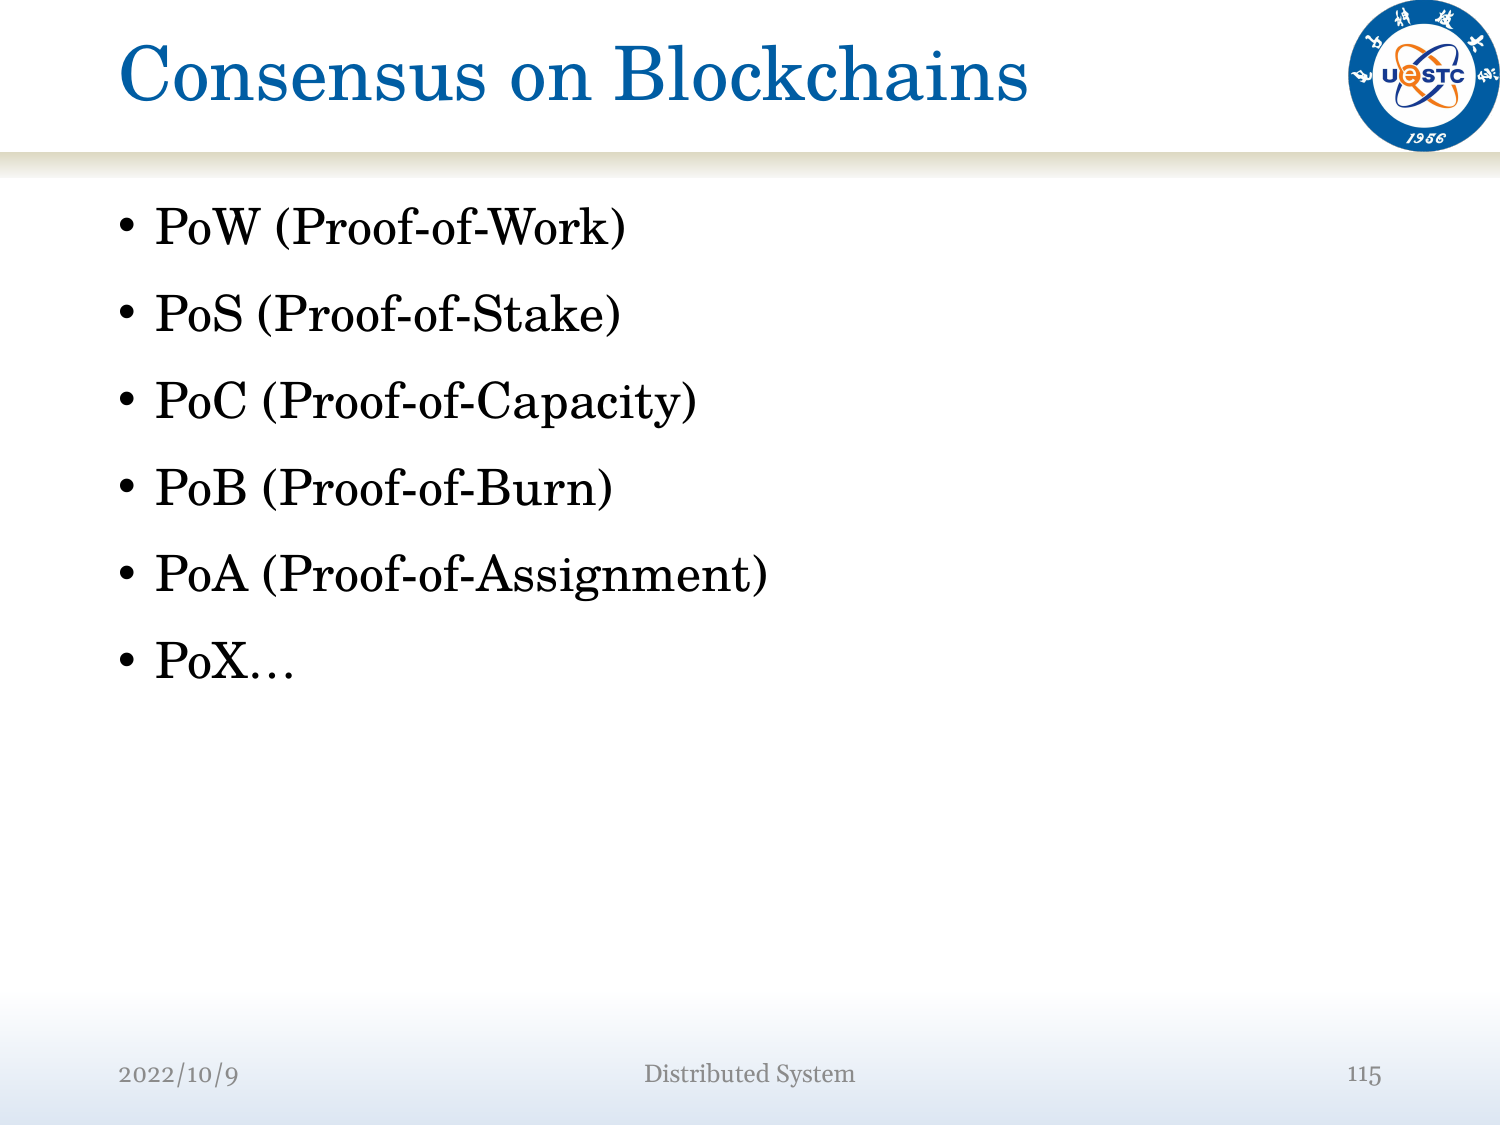

# Consensus on Blockchains
PoW (Proof-of-Work)
PoS (Proof-of-Stake)
PoC (Proof-of-Capacity)
PoB (Proof-of-Burn)
PoA (Proof-of-Assignment)
PoX…
2022/10/9
Distributed System
115